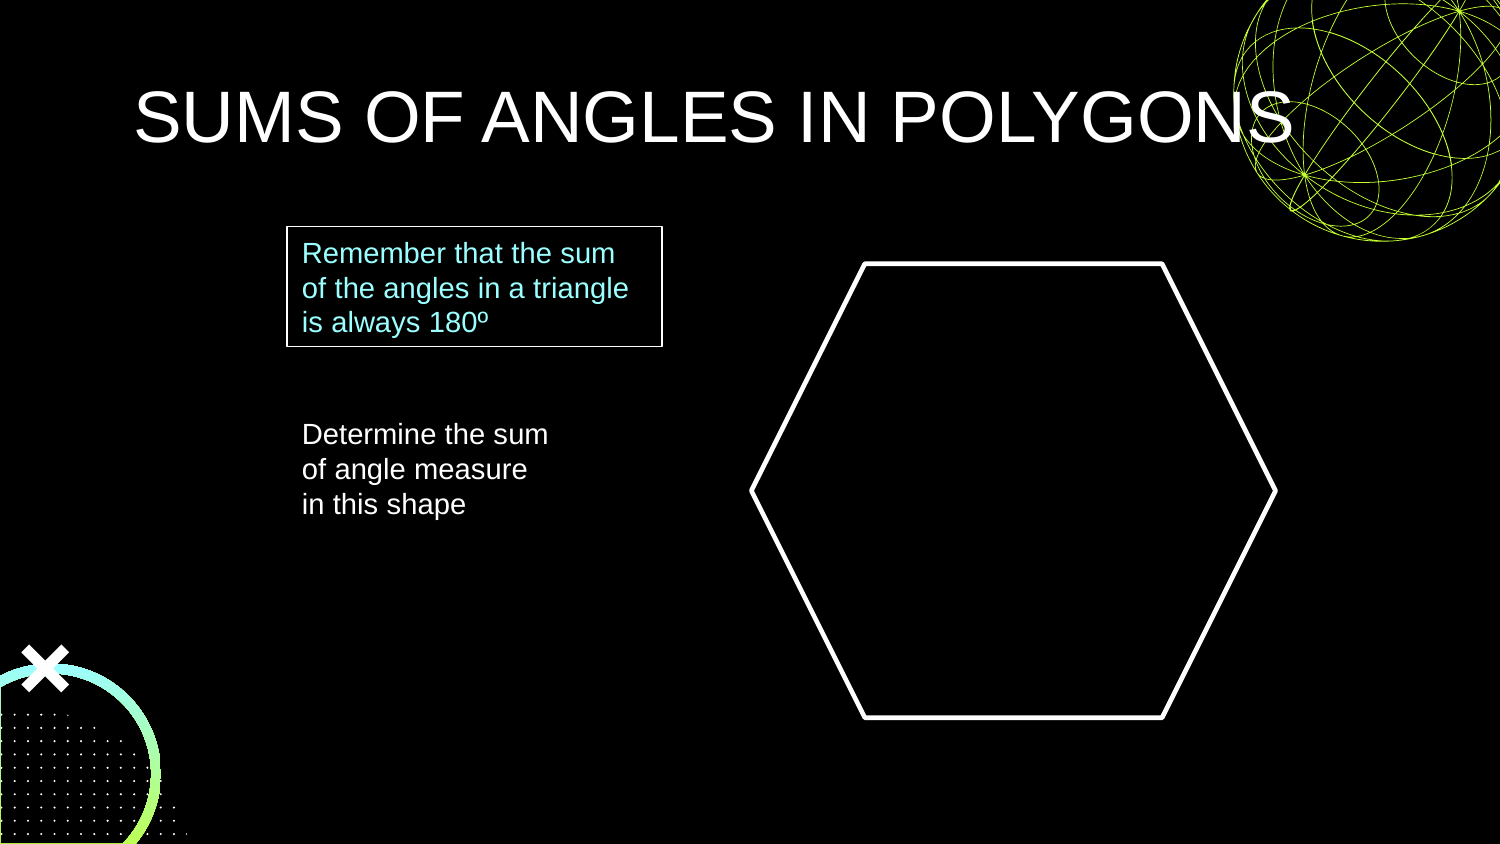

# SUMS OF ANGLES IN POLYGONS
Remember that the sum of the angles in a triangle is always 180º

Determine the sum of angle measure in this shape